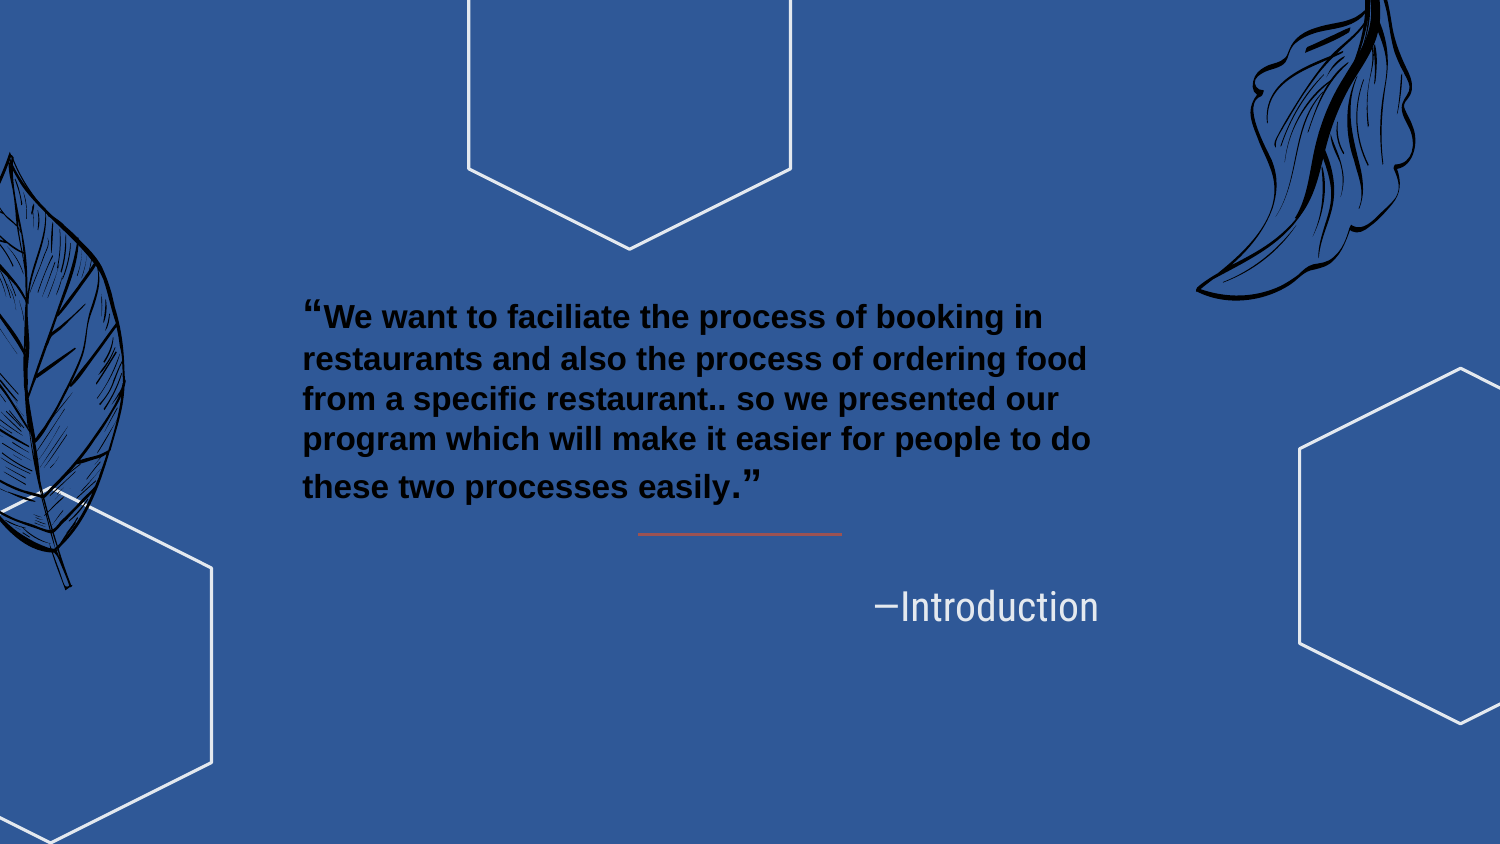

“We want to faciliate the process of booking in restaurants and also the process of ordering food from a specific restaurant.. so we presented our program which will make it easier for people to do these two processes easily.”
# —Introduction